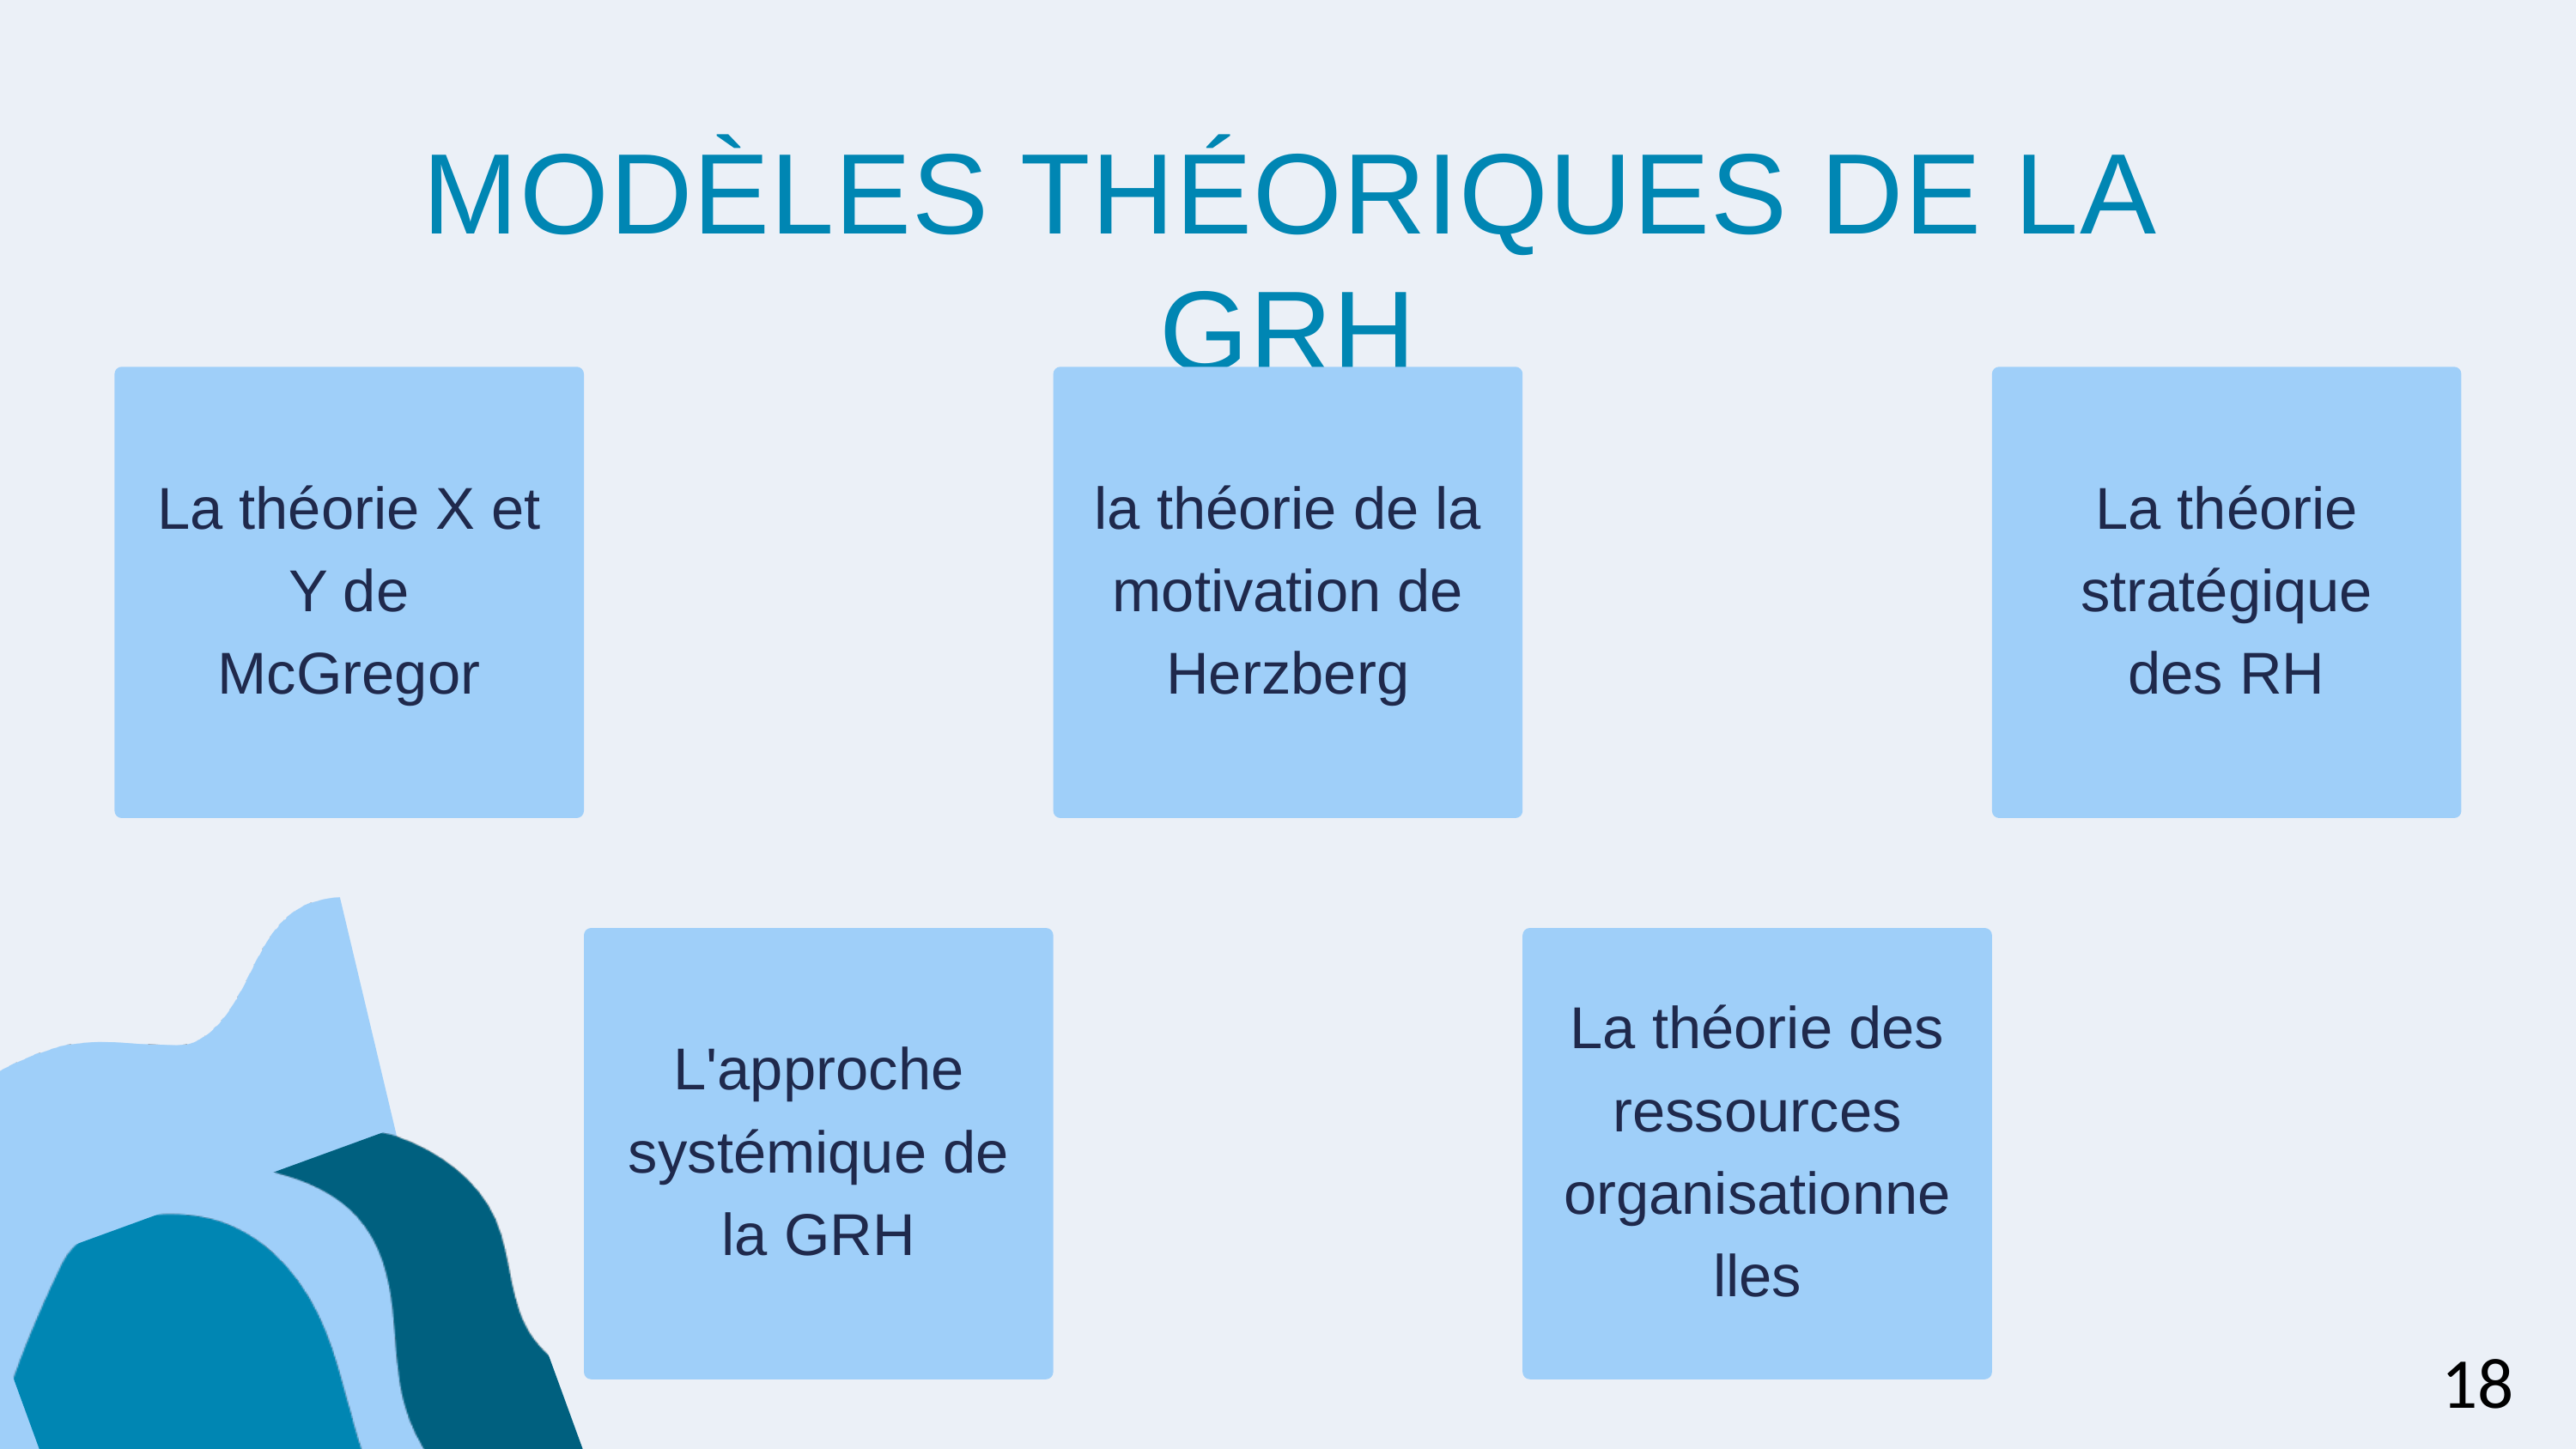

MODÈLES THÉORIQUES DE LA GRH

La théorie X et Y de McGregor

la théorie de la motivation de Herzberg

La théorie stratégique des RH

L'approche systémique de la GRH

La théorie des ressources organisationnelles

18